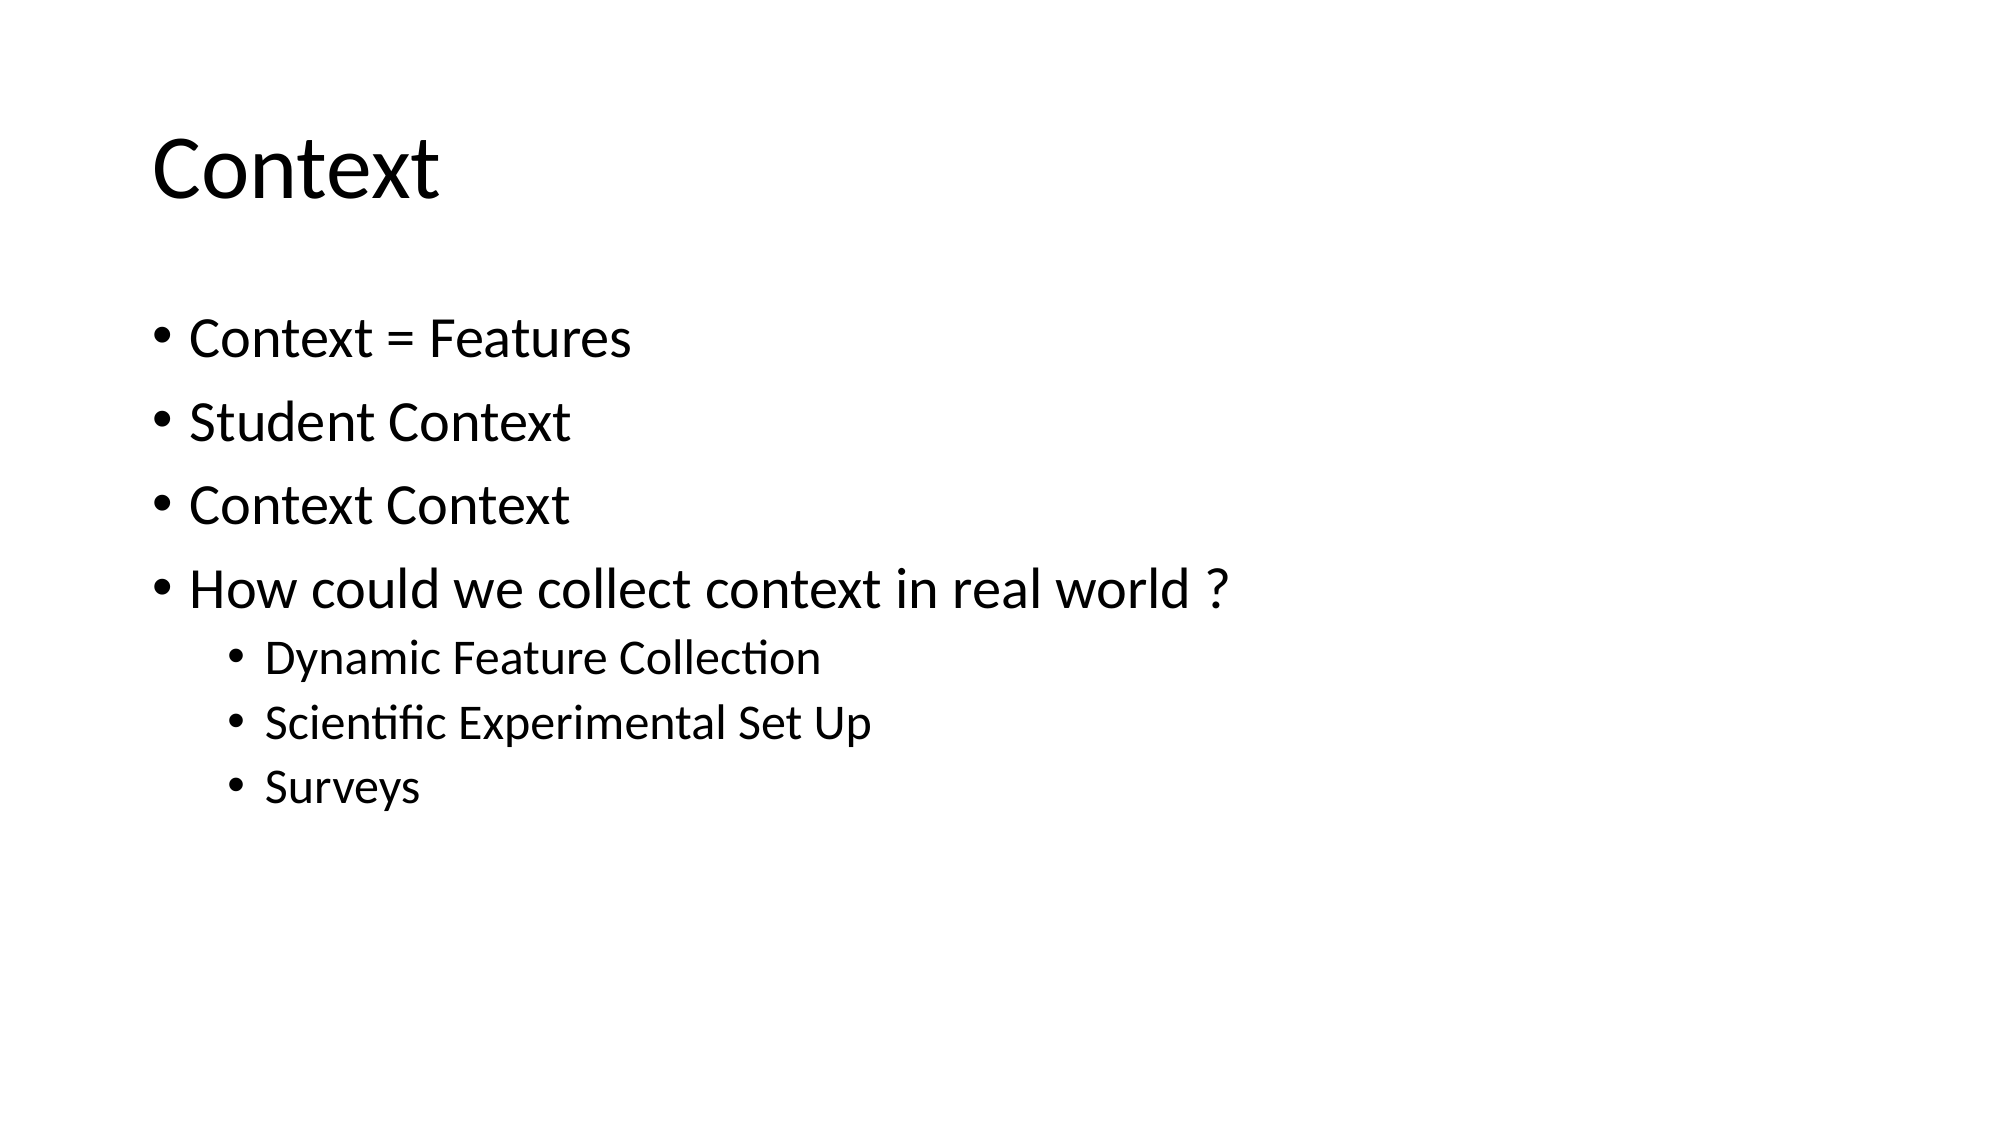

# Context
Context = Features
Student Context
Context Context
How could we collect context in real world ?
Dynamic Feature Collection
Scientific Experimental Set Up
Surveys